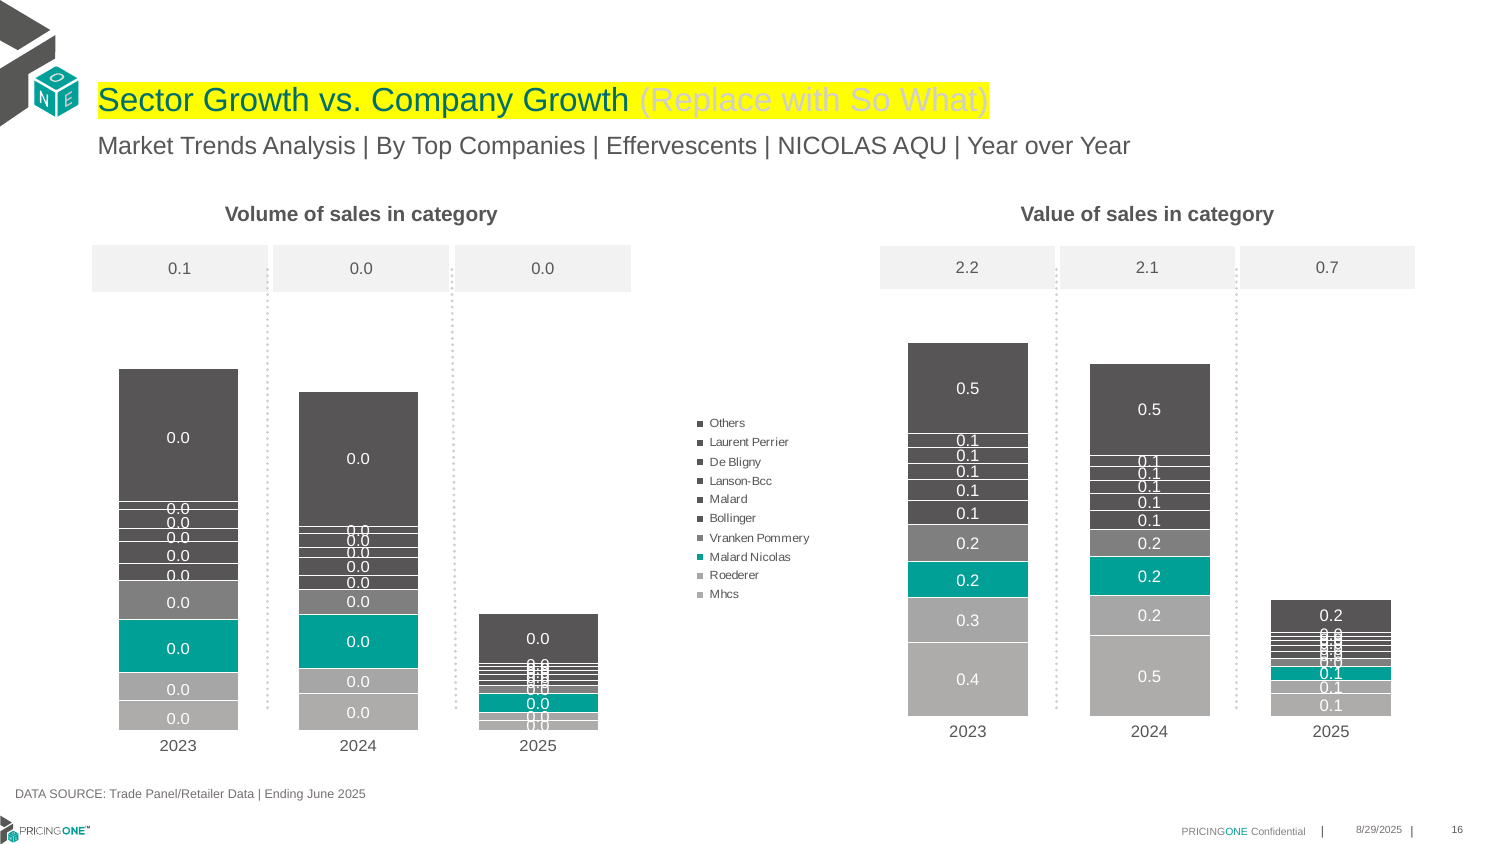

# Sector Growth vs. Company Growth (Replace with So What)
Market Trends Analysis | By Top Companies | Effervescents | NICOLAS AQU | Year over Year
| Value of sales in category |  |  |
| --- | --- | --- |
| 2.2 | 2.1 | 0.7 |
| Volume of sales in category |  |  |
| --- | --- | --- |
| 0.1 | 0.0 | 0.0 |

### Chart

| Category | Mhcs | Roederer | Malard Nicolas | Vranken Pommery | Bollinger | Malard | Lanson-Bcc | De Bligny | Laurent Perrier | Others |
|---|---|---|---|---|---|---|---|---|---|---|
| 2023 | 0.437447 | 0.267561 | 0.218331 | 0.218687 | 0.14367 | 0.124494 | 0.09839 | 0.096071 | 0.082298 | 0.541048 |
| 2024 | 0.479273 | 0.242688 | 0.230433 | 0.158902 | 0.114454 | 0.103771 | 0.080119 | 0.078087 | 0.06757 | 0.549242 |
| 2025 | 0.136311 | 0.076572 | 0.082152 | 0.047982 | 0.040423 | 0.035537 | 0.02979 | 0.024771 | 0.028303 | 0.195582 |

### Chart

| Category | Mhcs | Roederer | Malard Nicolas | Vranken Pommery | Bollinger | Malard | Lanson-Bcc | De Bligny | Laurent Perrier | Others |
|---|---|---|---|---|---|---|---|---|---|---|
| 2023 | 0.004245 | 0.003878 | 0.007309 | 0.005301 | 0.002381 | 0.003122 | 0.0017 | 0.00262 | 0.001208 | 0.01839 |
| 2024 | 0.005129 | 0.003458 | 0.007483 | 0.00352 | 0.001865 | 0.002466 | 0.001383 | 0.001942 | 0.001002 | 0.018709 |
| 2025 | 0.001457 | 0.001046 | 0.002639 | 0.001128 | 0.000668 | 0.000843 | 0.000519 | 0.0006 | 0.000441 | 0.006897 |
DATA SOURCE: Trade Panel/Retailer Data | Ending June 2025

8/29/2025
16